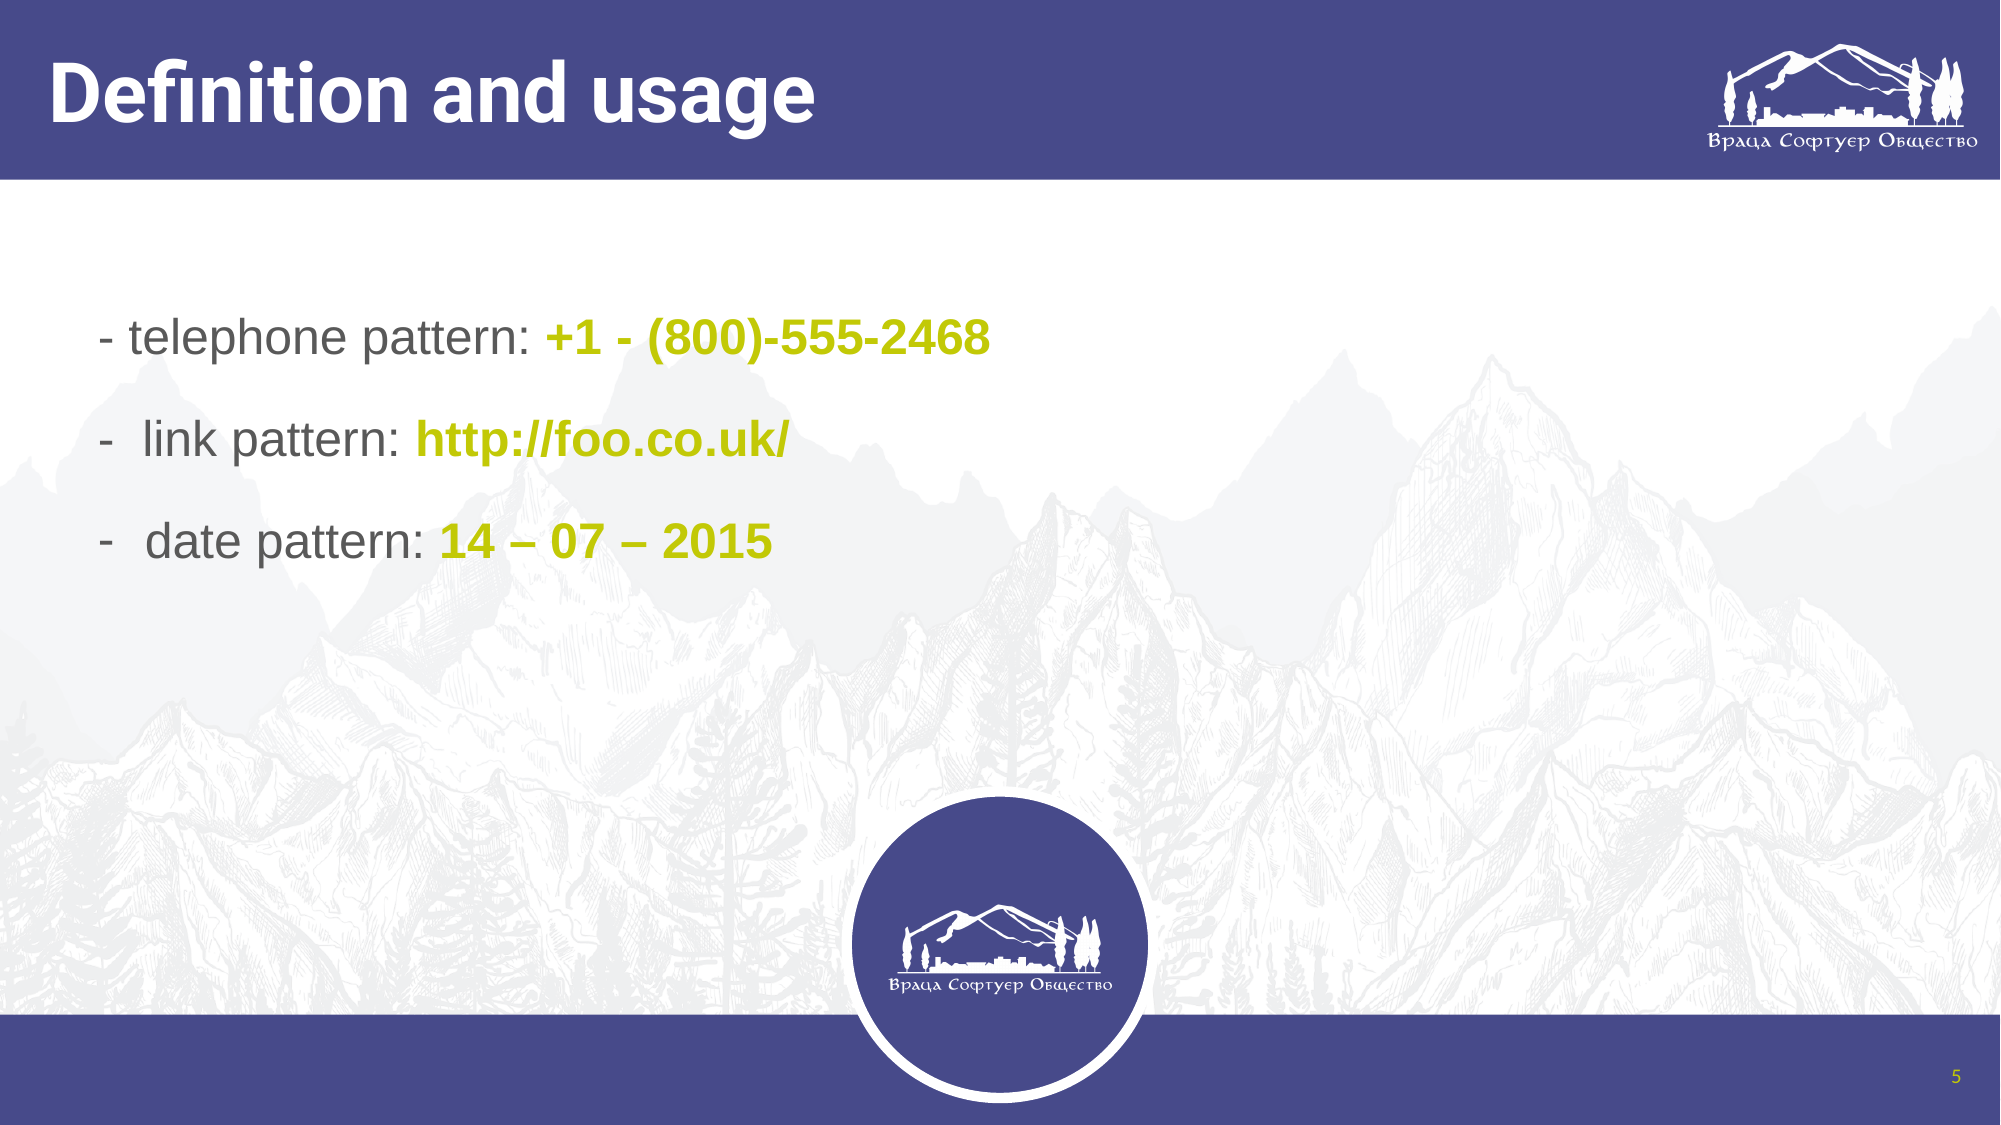

# Definition and usage

- telephone pattern: +1 - (800)-555-2468
-  link pattern: http://foo.co.uk/
date pattern: 14 – 07 – 2015

5